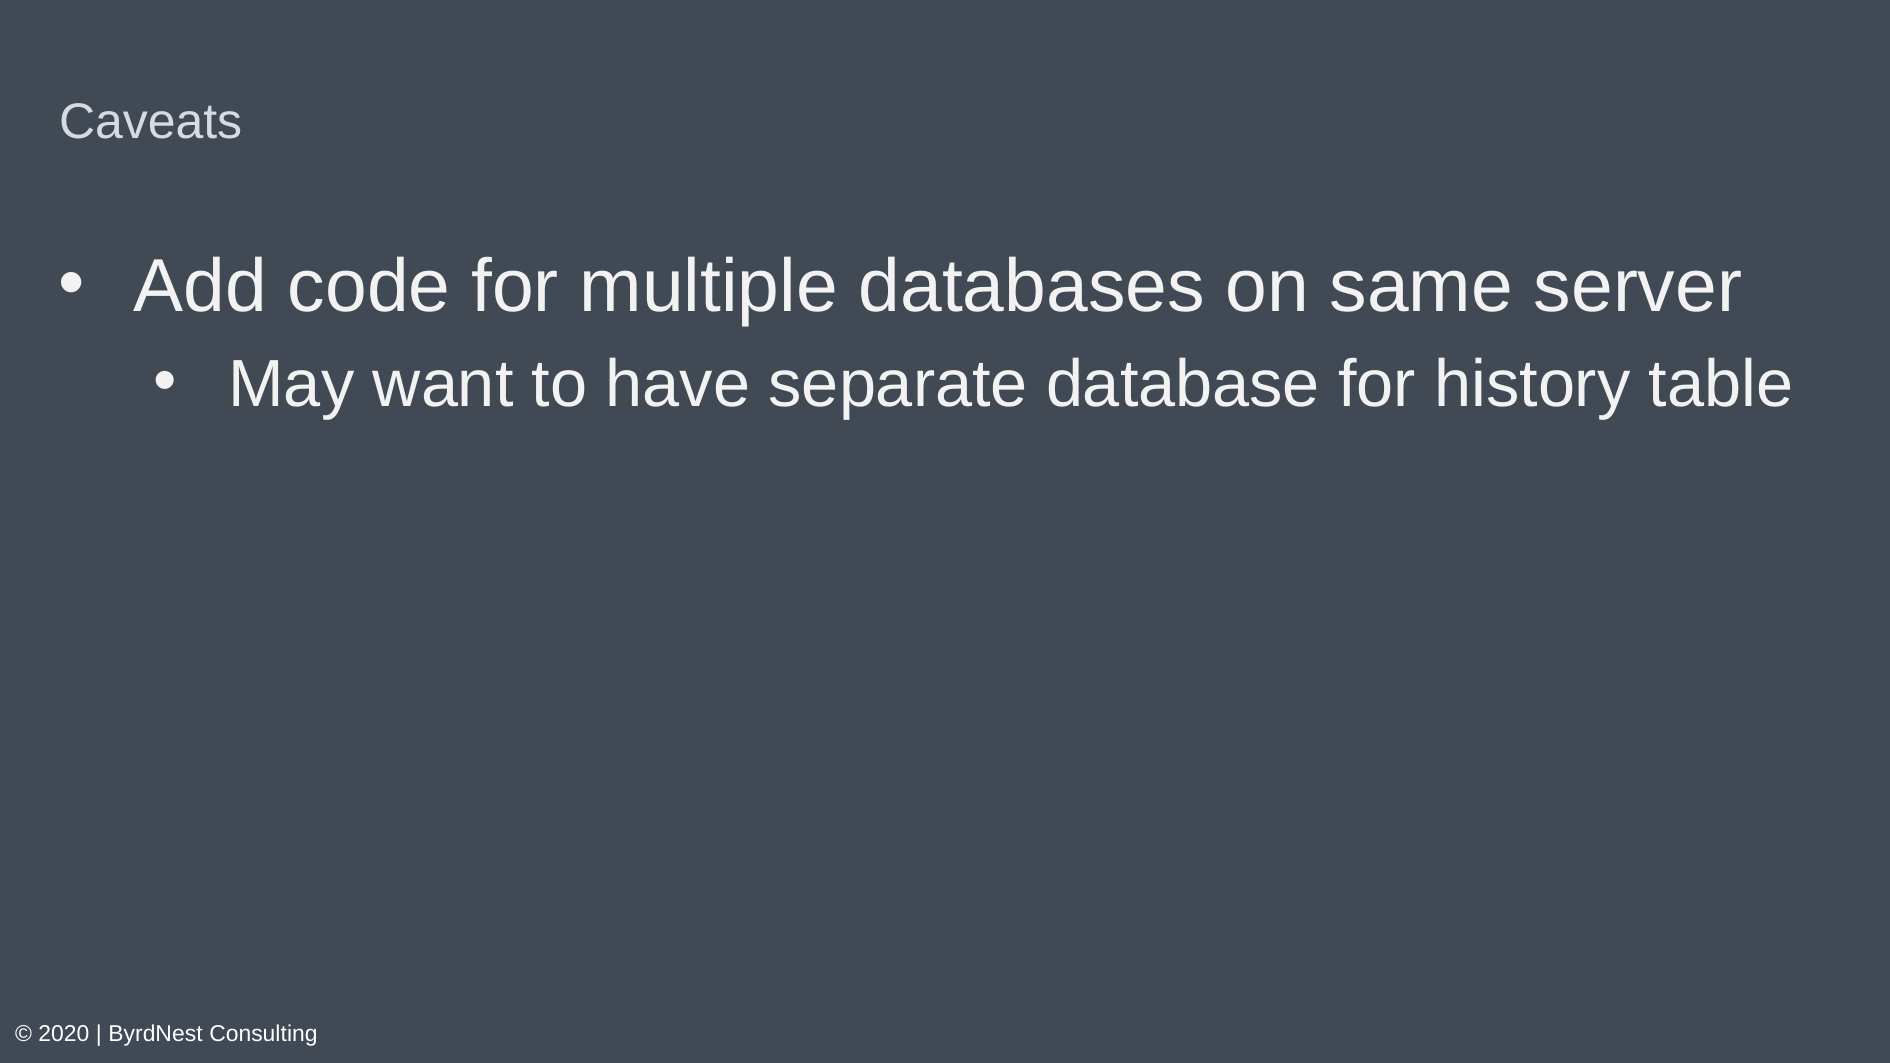

# Caveats
Add code for multiple databases on same server
May want to have separate database for history table

© 2020 | ByrdNest Consulting